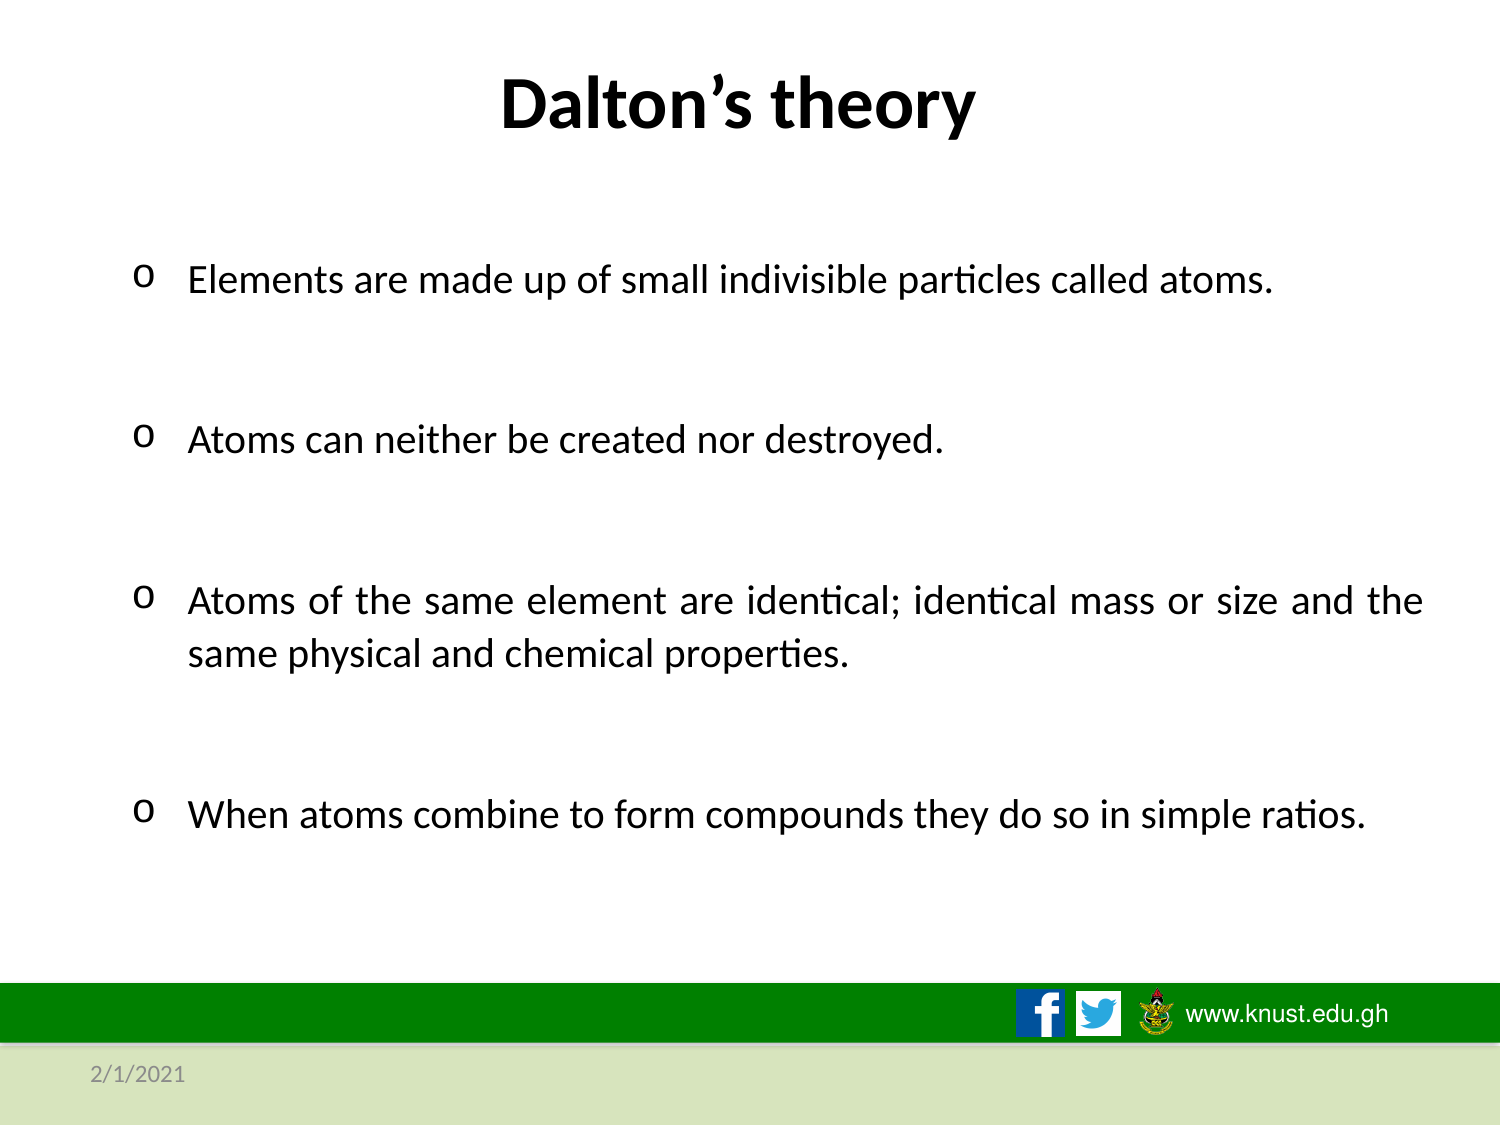

# Dalton’s theory
Elements are made up of small indivisible particles called atoms.

Atoms can neither be created nor destroyed.

Atoms of the same element are identical; identical mass or size and the same physical and chemical properties.

When atoms combine to form compounds they do so in simple ratios.
2/1/2021
4